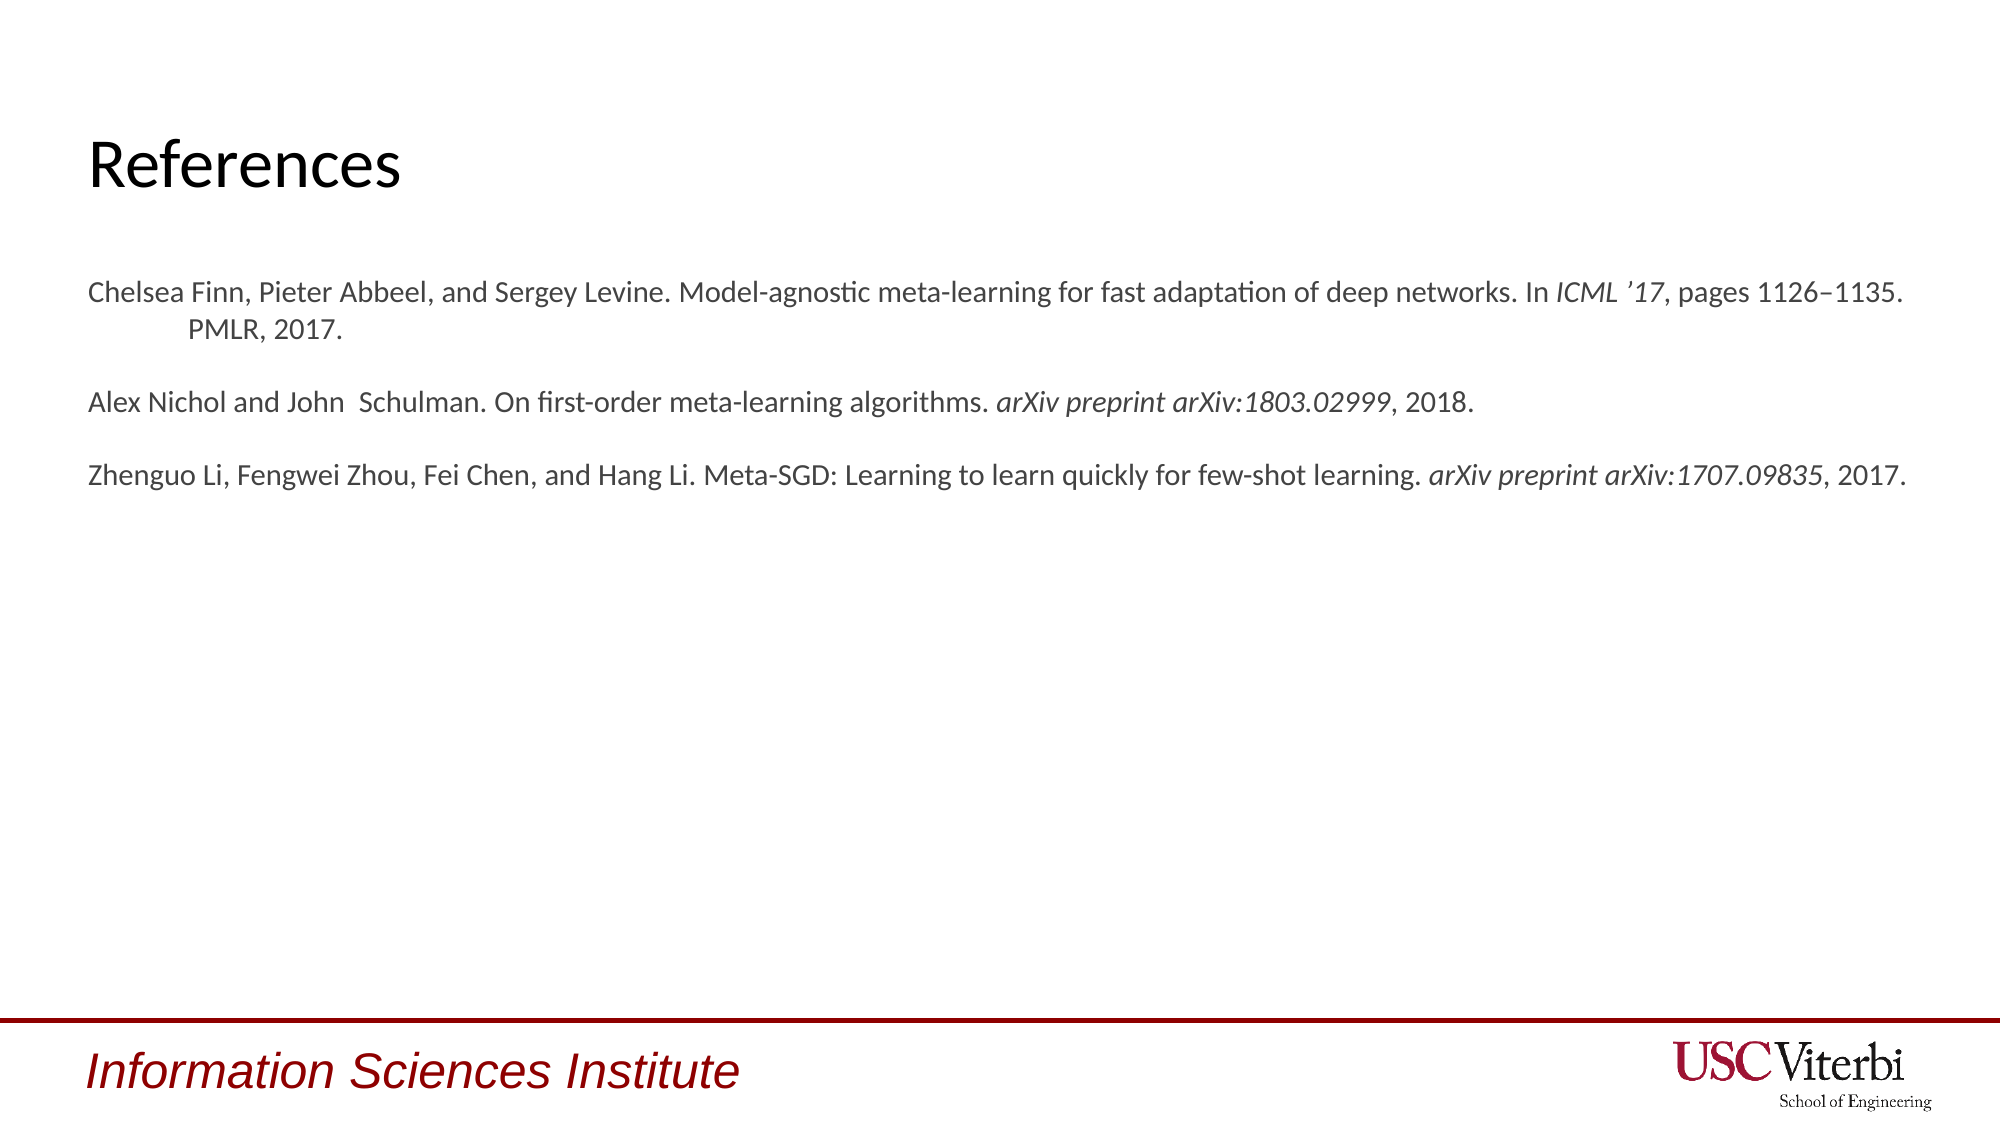

# References
Chelsea Finn, Pieter Abbeel, and Sergey Levine. Model-agnostic meta-learning for fast adaptation of deep networks. In ICML ’17, pages 1126–1135. PMLR, 2017.

Alex Nichol and John  Schulman. On first-order meta-learning algorithms. arXiv preprint arXiv:1803.02999, 2018.

Zhenguo Li, Fengwei Zhou, Fei Chen, and Hang Li. Meta-SGD: Learning to learn quickly for few-shot learning. arXiv preprint arXiv:1707.09835, 2017.